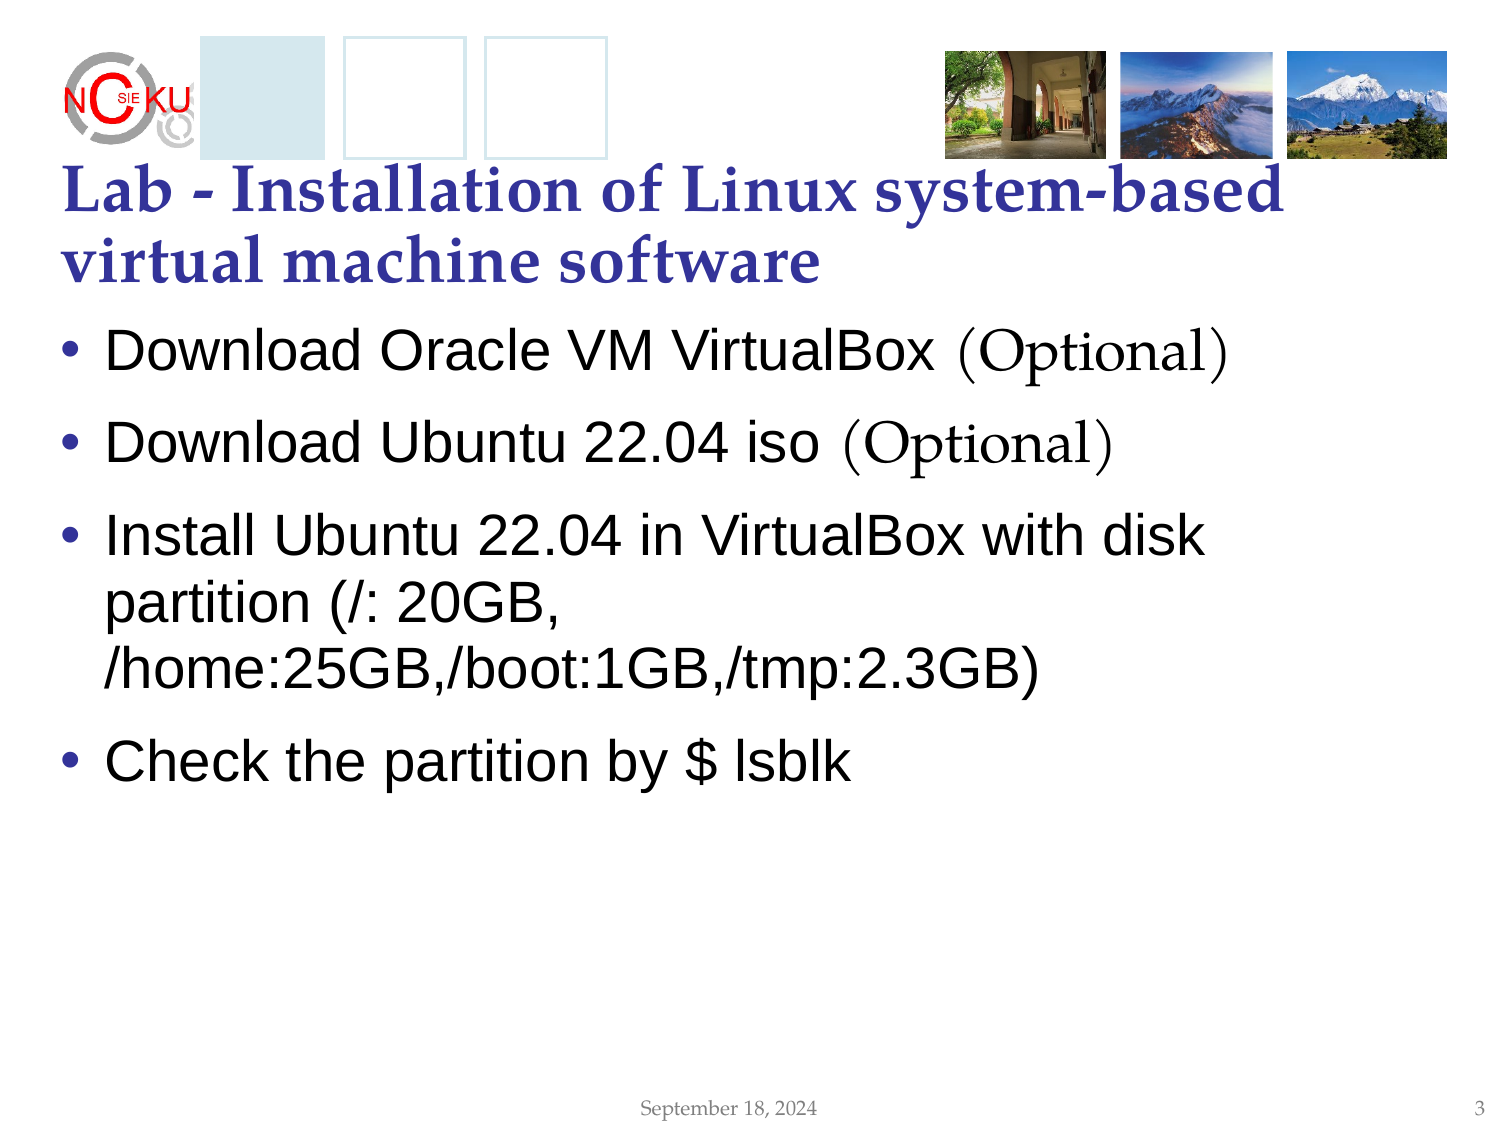

# Lab - Installation of Linux system-based virtual machine software
Download Oracle VM VirtualBox (Optional)
Download Ubuntu 22.04 iso (Optional)
Install Ubuntu 22.04 in VirtualBox with disk partition (/: 20GB, /home:25GB,/boot:1GB,/tmp:2.3GB)
Check the partition by $ lsblk

September 18, 2024
3